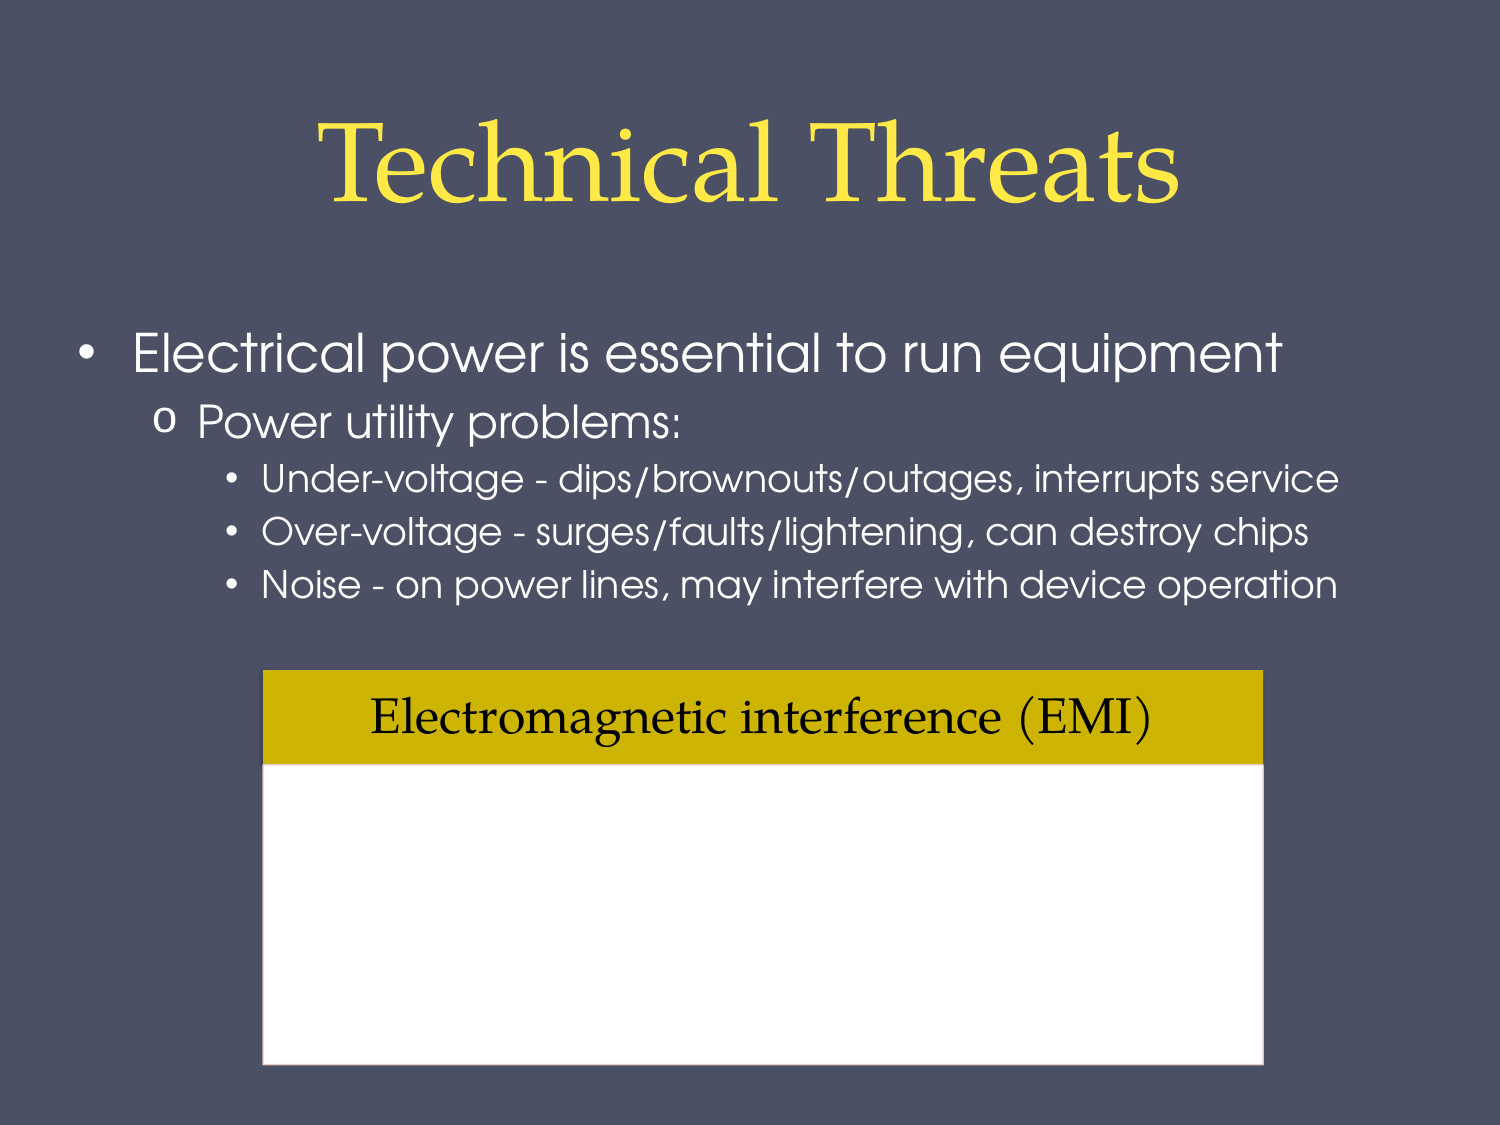

# Technical Threats
Electrical power is essential to run equipment
Power utility problems:
Under-voltage - dips/brownouts/outages, interrupts service
Over-voltage - surges/faults/lightening, can destroy chips
Noise - on power lines, may interfere with device operation
Electromagnetic interference (EMI)
Noise along a power supply line, motors, fans, heavy equipment, other computers, cell phones, microwave relay antennas, nearby radio stations
Noise can be transmitted through space as well as through power lines
Can cause intermittent problems with computers